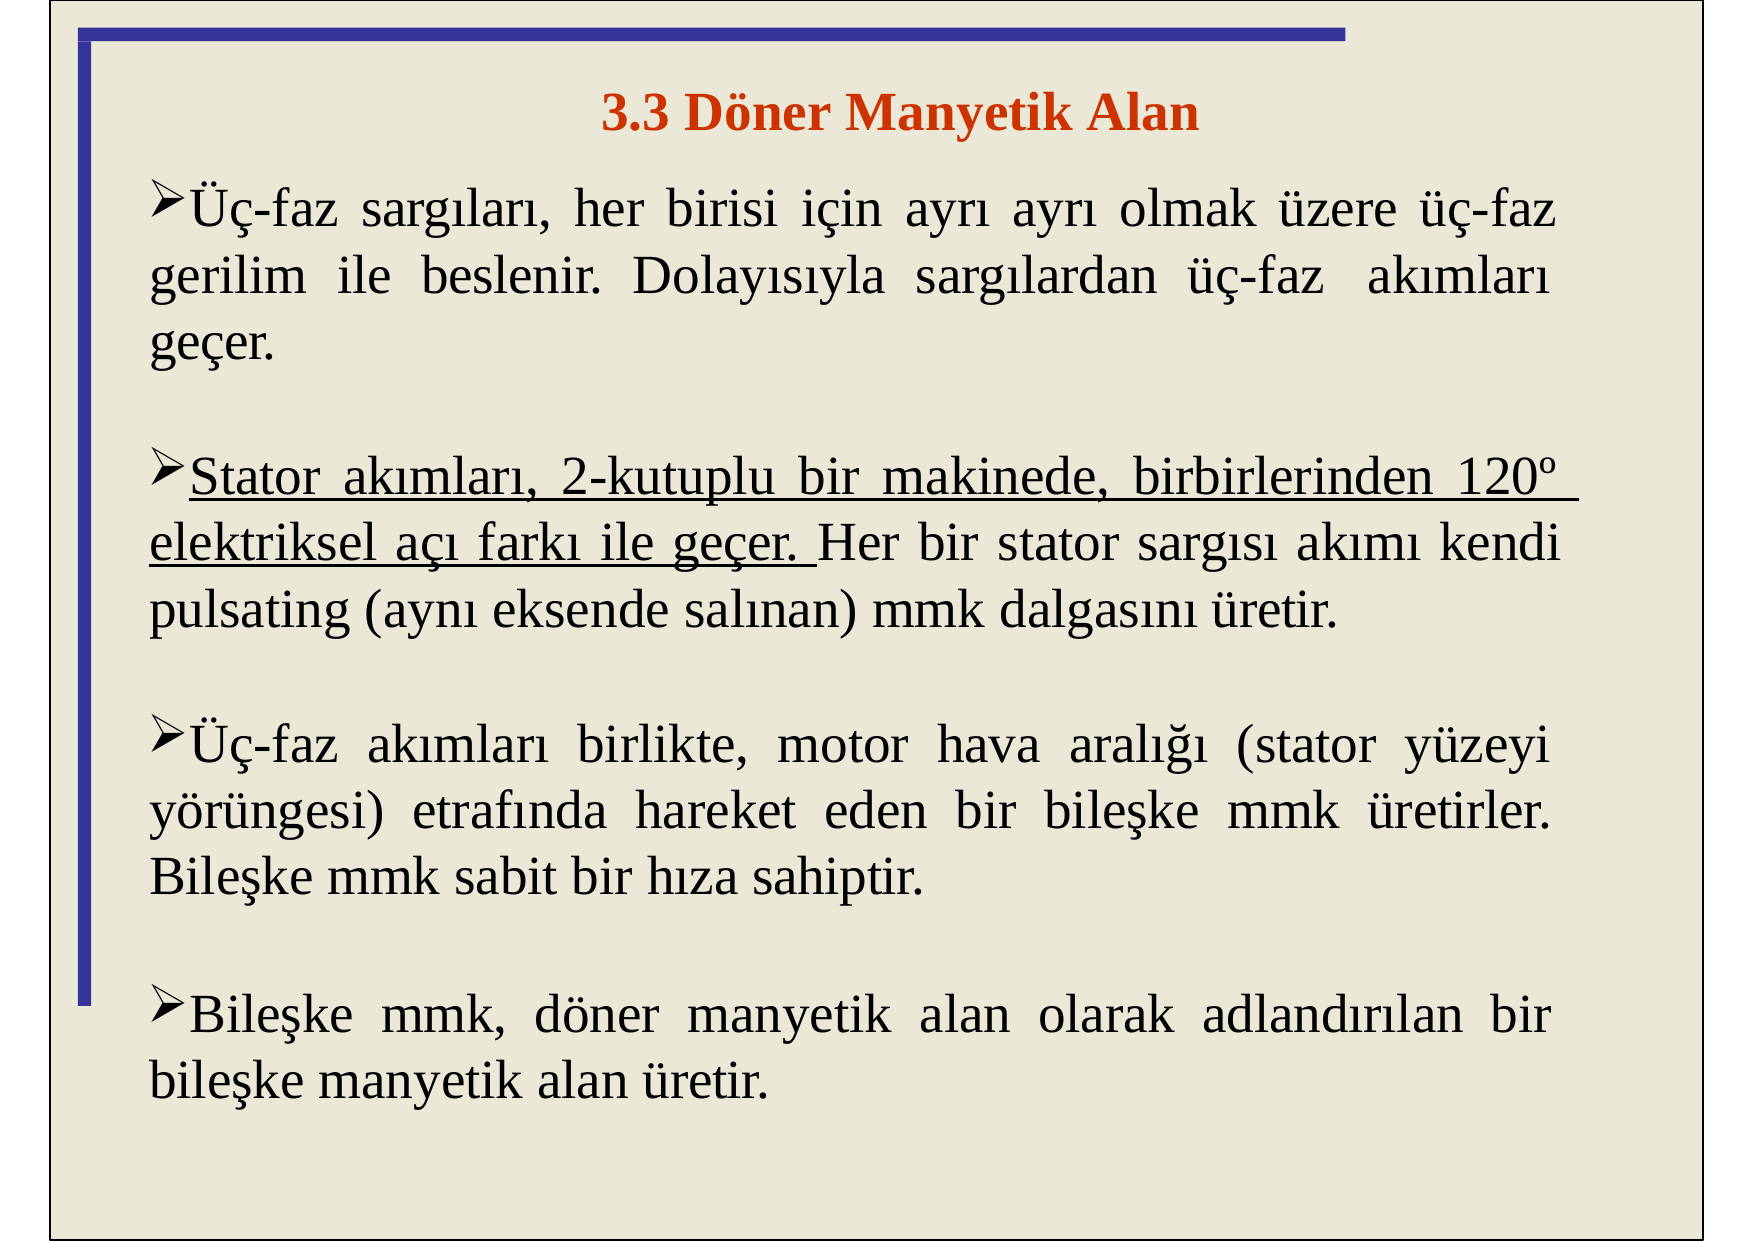

3.3 Döner Manyetik Alan
Üç-faz sargıları, her birisi için ayrı ayrı olmak üzere üç-faz  gerilim ile beslenir. Dolayısıyla sargılardan üç-faz akımları  geçer.

Stator akımları, 2-kutuplu bir makinede, birbirlerinden 120º  elektriksel açı farkı ile geçer. Her bir stator sargısı akımı kendi  pulsating (aynı eksende salınan) mmk dalgasını üretir.

Üç-faz akımları birlikte, motor hava aralığı (stator yüzeyi  yörüngesi) etrafında hareket eden bir bileşke mmk üretirler.  Bileşke mmk sabit bir hıza sahiptir.

Bileşke mmk, döner manyetik alan olarak adlandırılan bir  bileşke manyetik alan üretir.